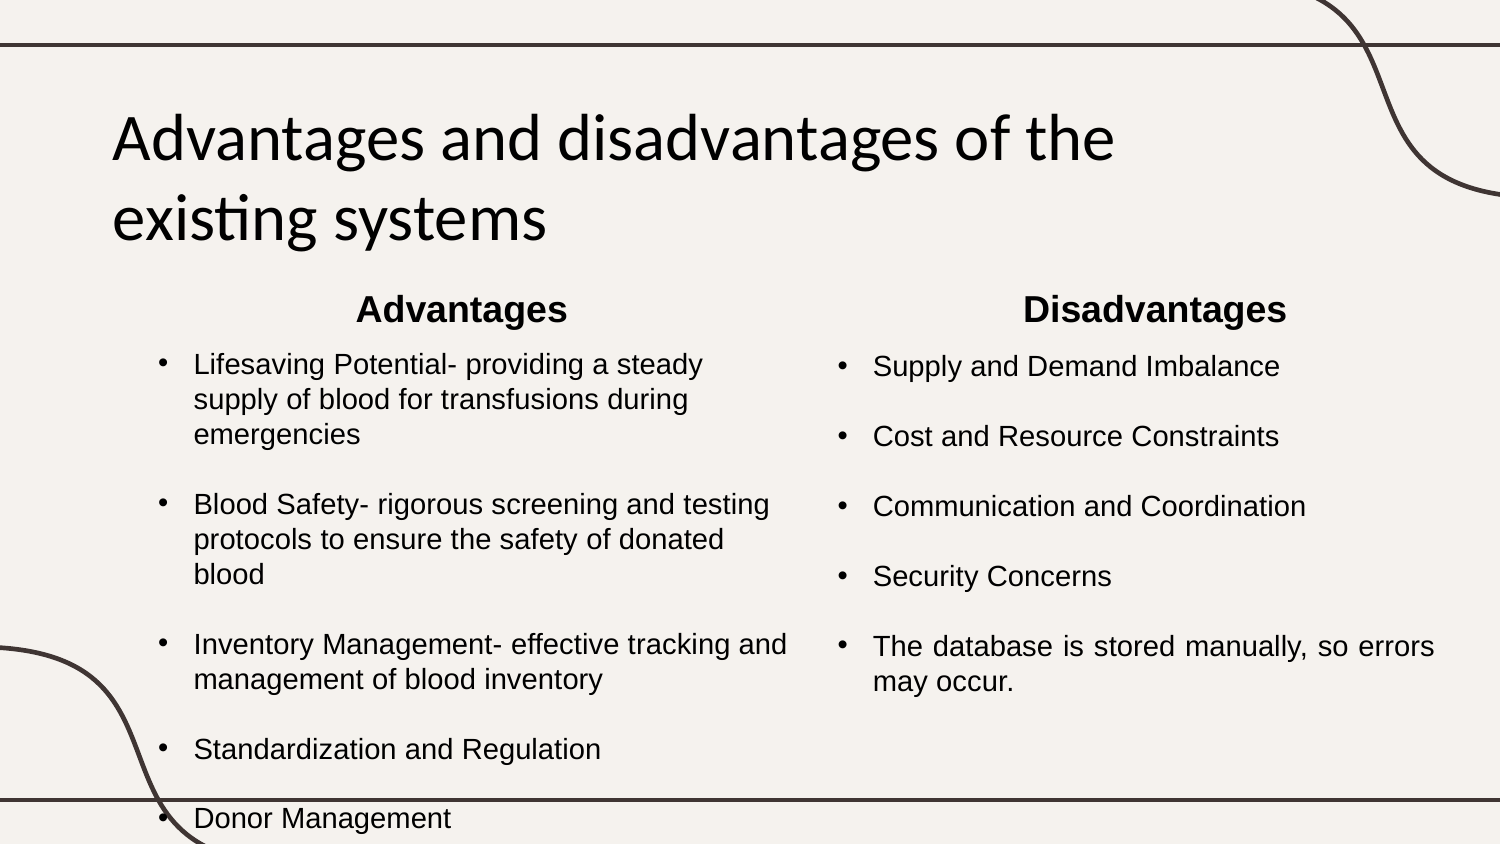

Advantages and disadvantages of the existing systems

Advantages
Disadvantages
Lifesaving Potential- providing a steady supply of blood for transfusions during emergencies

Blood Safety- rigorous screening and testing protocols to ensure the safety of donated blood

Inventory Management- effective tracking and management of blood inventory

Standardization and Regulation

Donor Management

Supply and Demand Imbalance

Cost and Resource Constraints

Communication and Coordination

Security Concerns

The database is stored manually, so errors     may occur.​